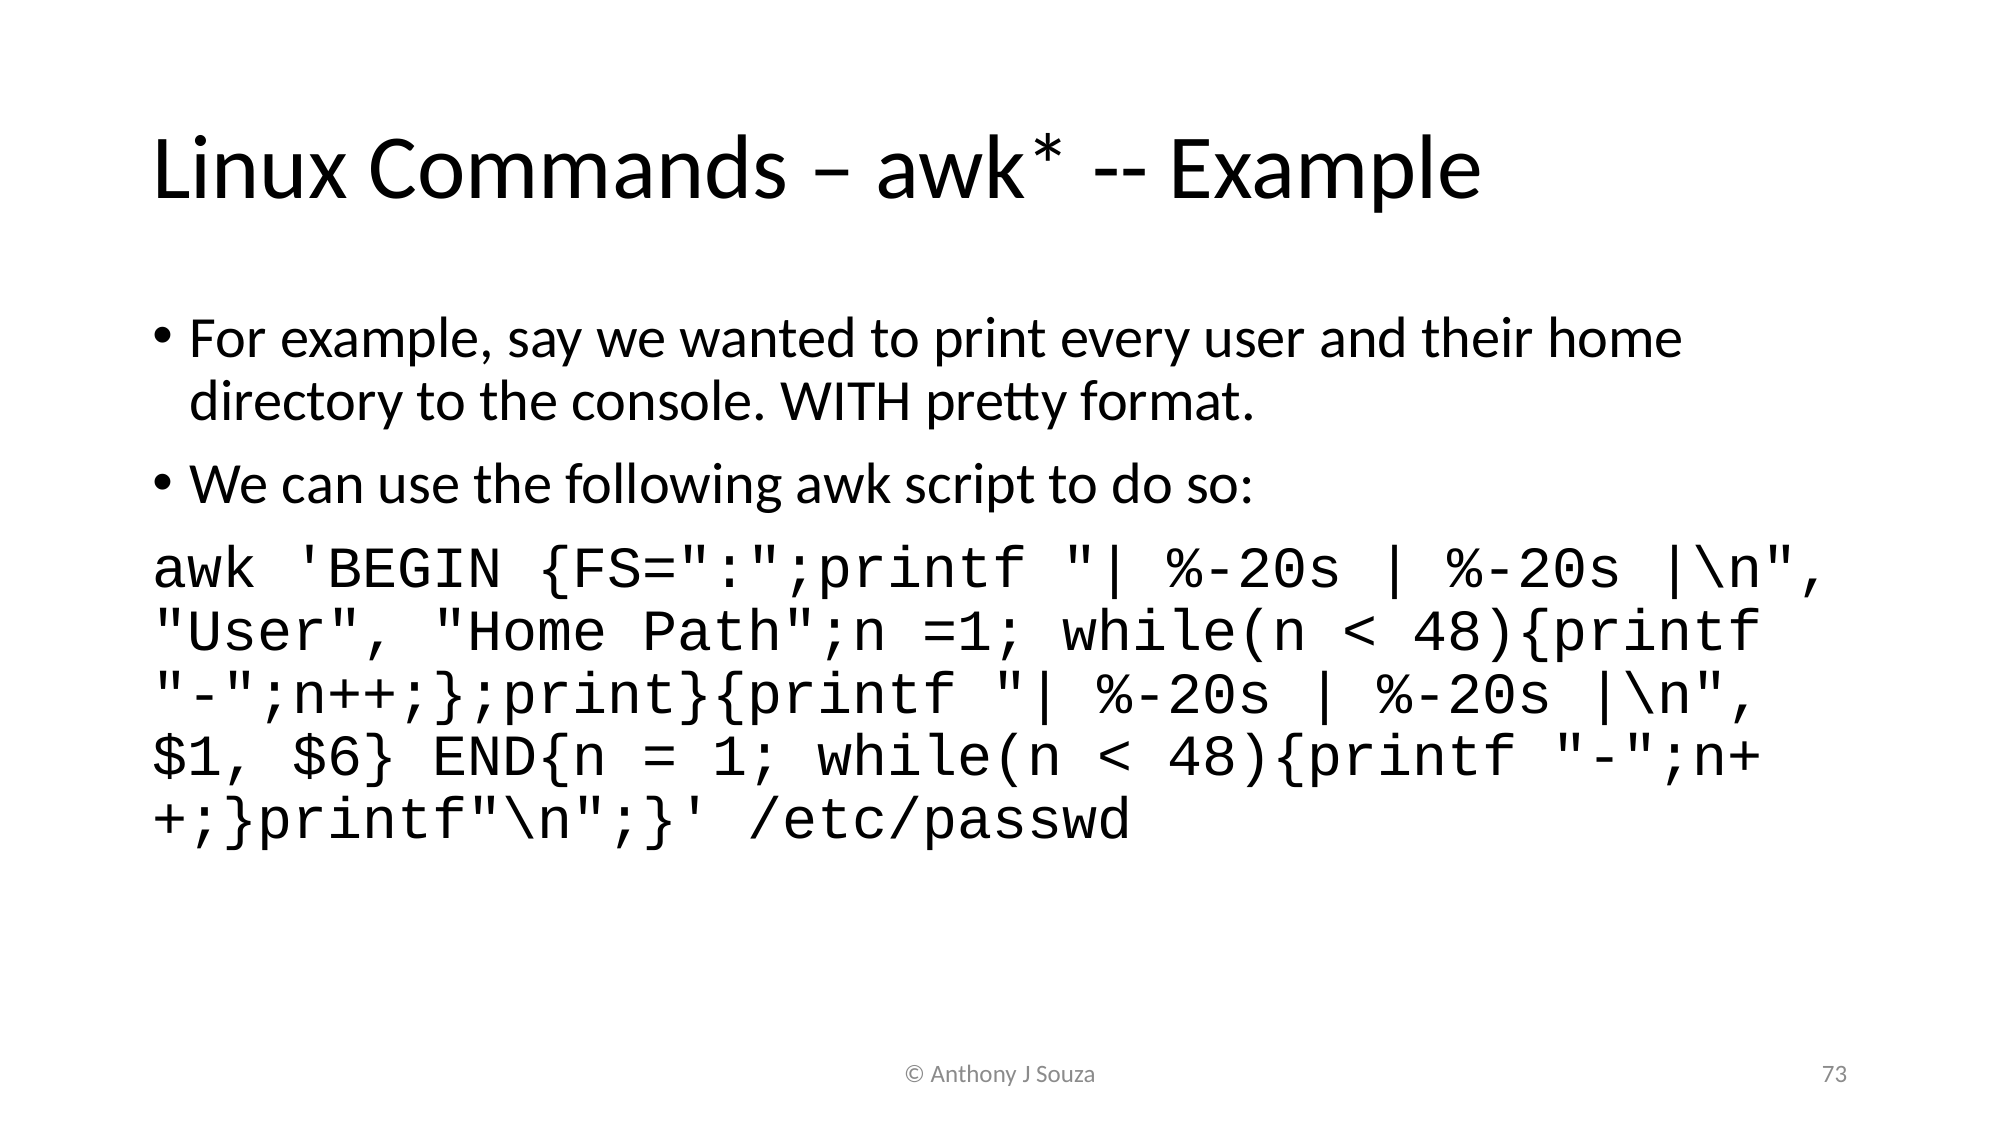

# Linux Commands – awk* -- Example
For example, say we wanted to print every user and their home directory to the console. WITH pretty format.
We can use the following awk script to do so:
awk 'BEGIN {FS=":";printf "| %-20s | %-20s |\n", "User", "Home Path";n =1; while(n < 48){printf "-";n++;};print}{printf "| %-20s | %-20s |\n", $1, $6} END{n = 1; while(n < 48){printf "-";n++;}printf"\n";}' /etc/passwd
© Anthony J Souza
73